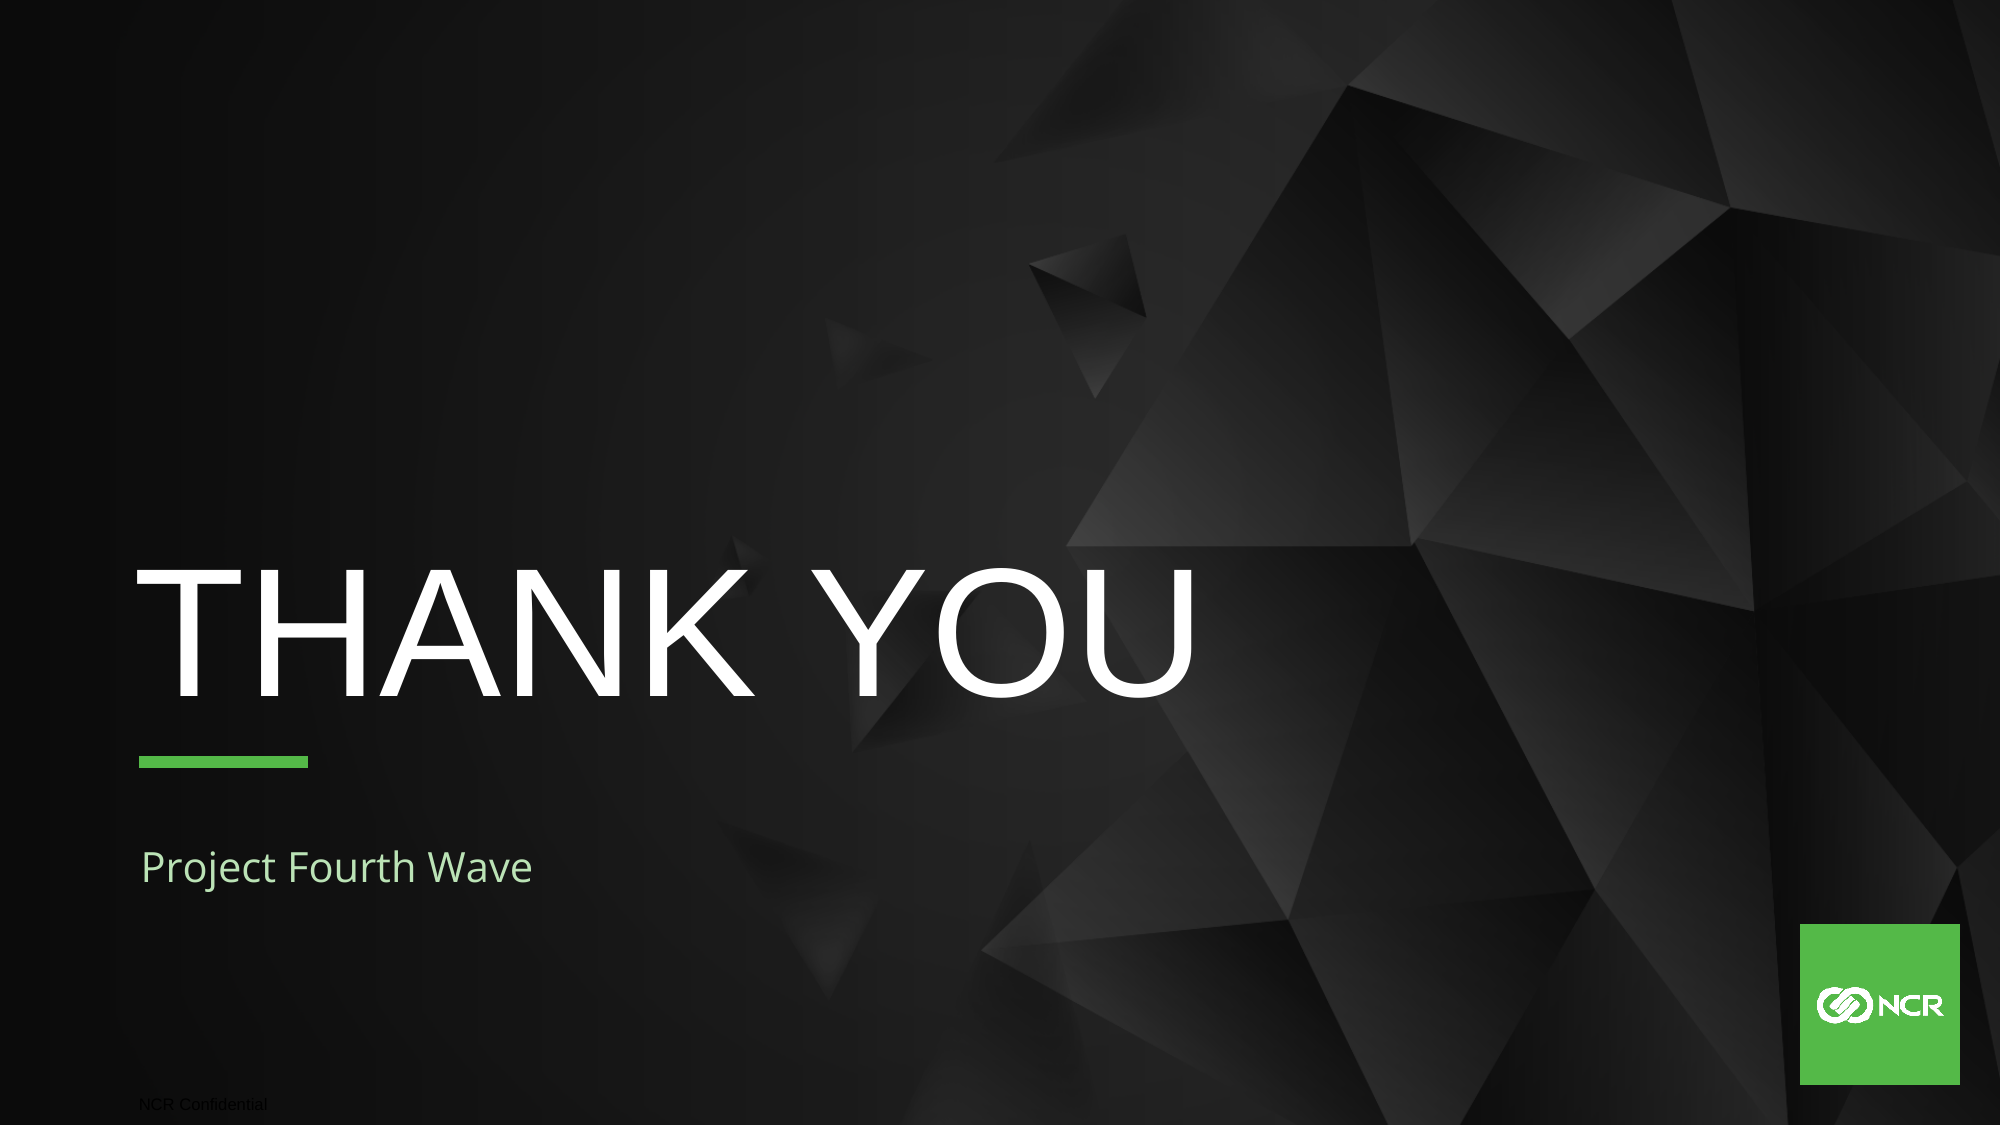

THANK YOU
Project Fourth Wave
NCR Confidential